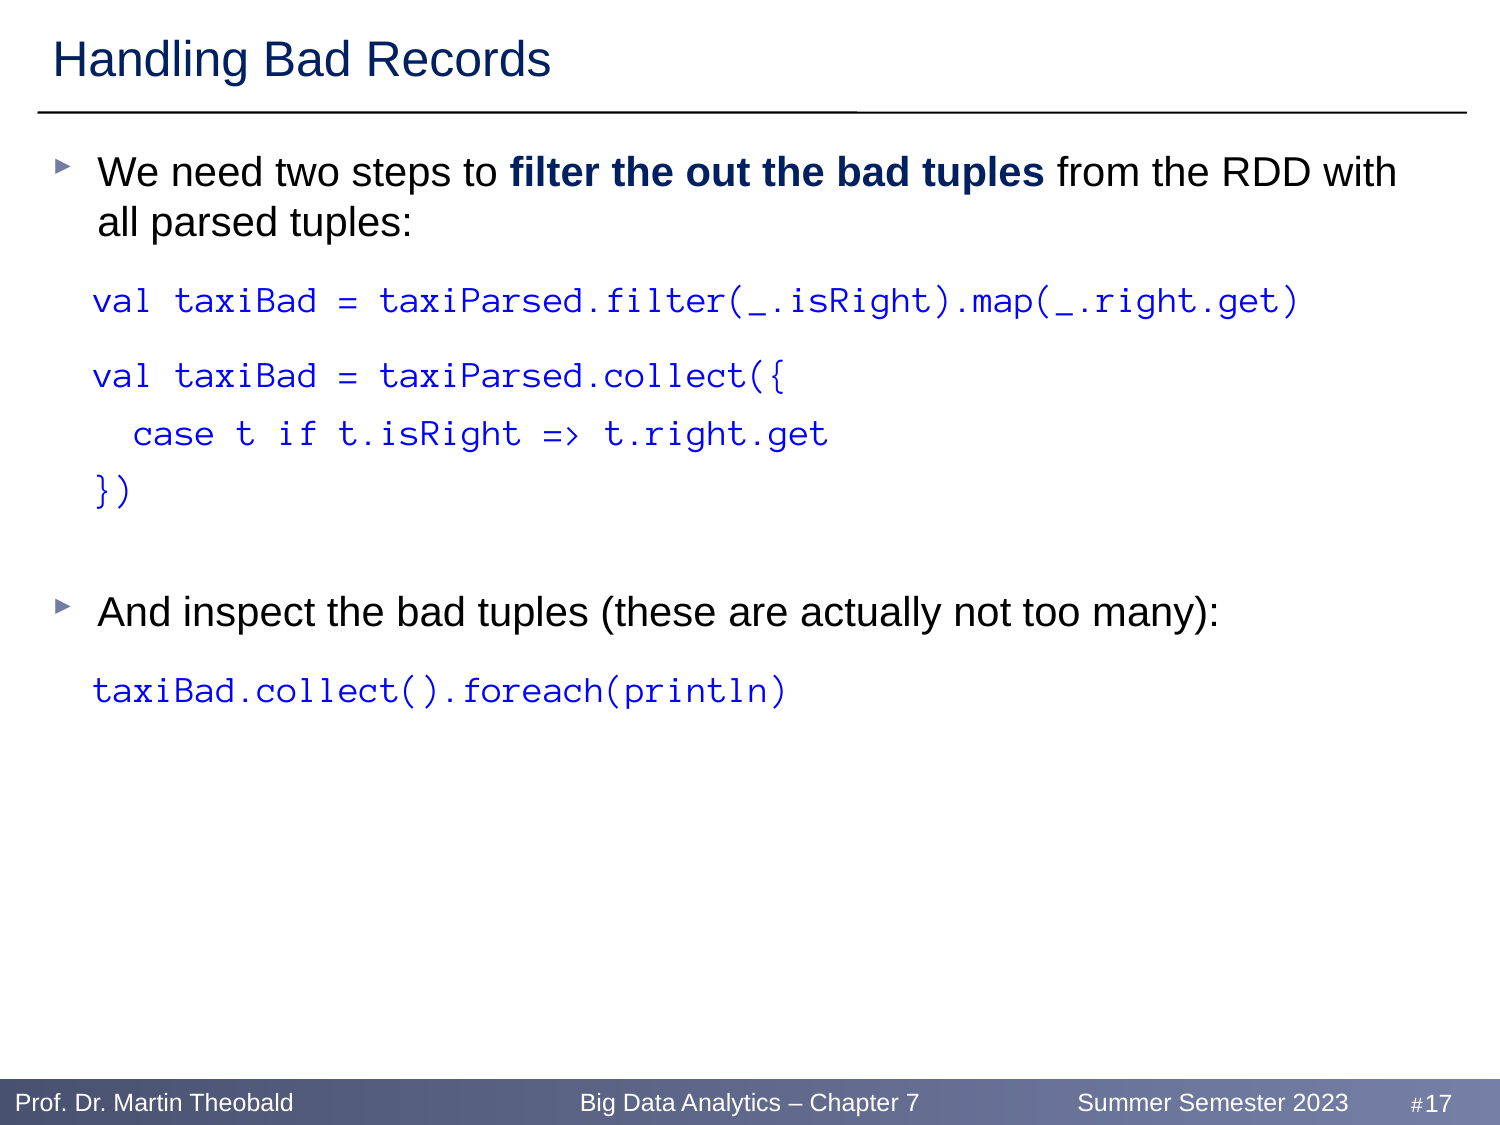

# Handling Bad Records
We need two steps to filter the out the bad tuples from the RDD with all parsed tuples:

  val taxiBad = taxiParsed.filter(_.isRight).map(_.right.get)

  val taxiBad = taxiParsed.collect({
    case t if t.isRight => t.right.get
  })

And inspect the bad tuples (these are actually not too many):

  taxiBad.collect().foreach(println)